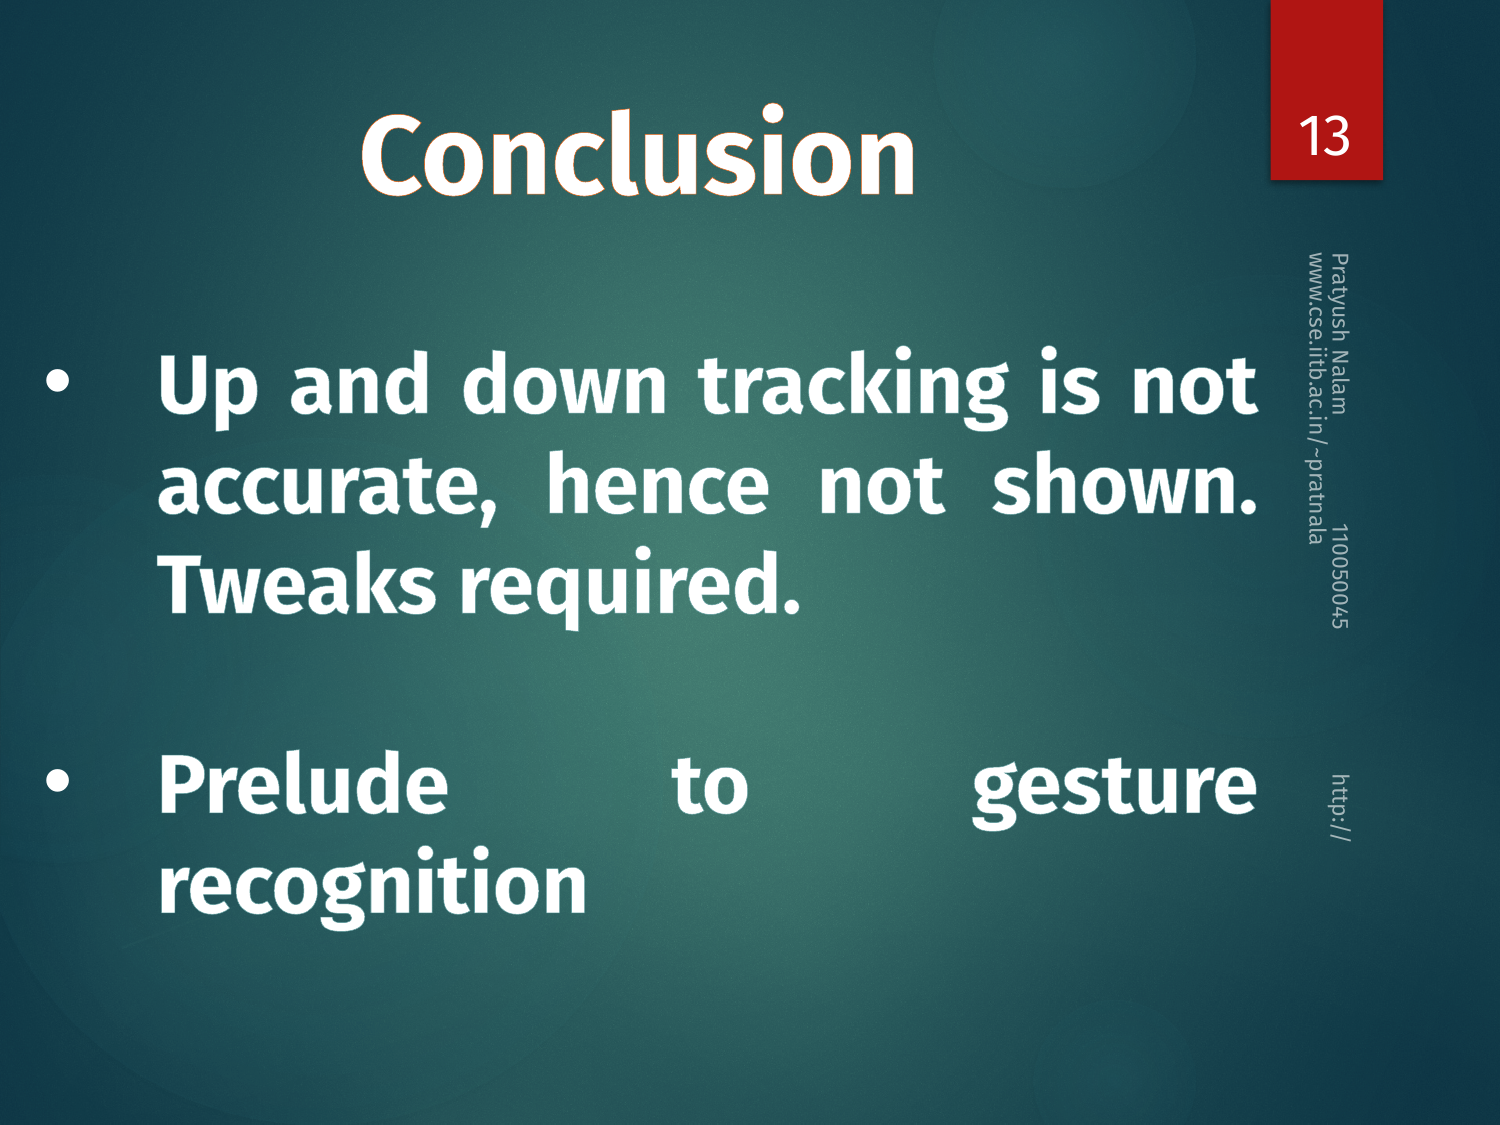

13
Conclusion
Up and down tracking is not accurate, hence not shown. Tweaks required.

Prelude to gesture recognition
Pratyush Nalam                  110050045                        http://www.cse.iitb.ac.in/~pratnala